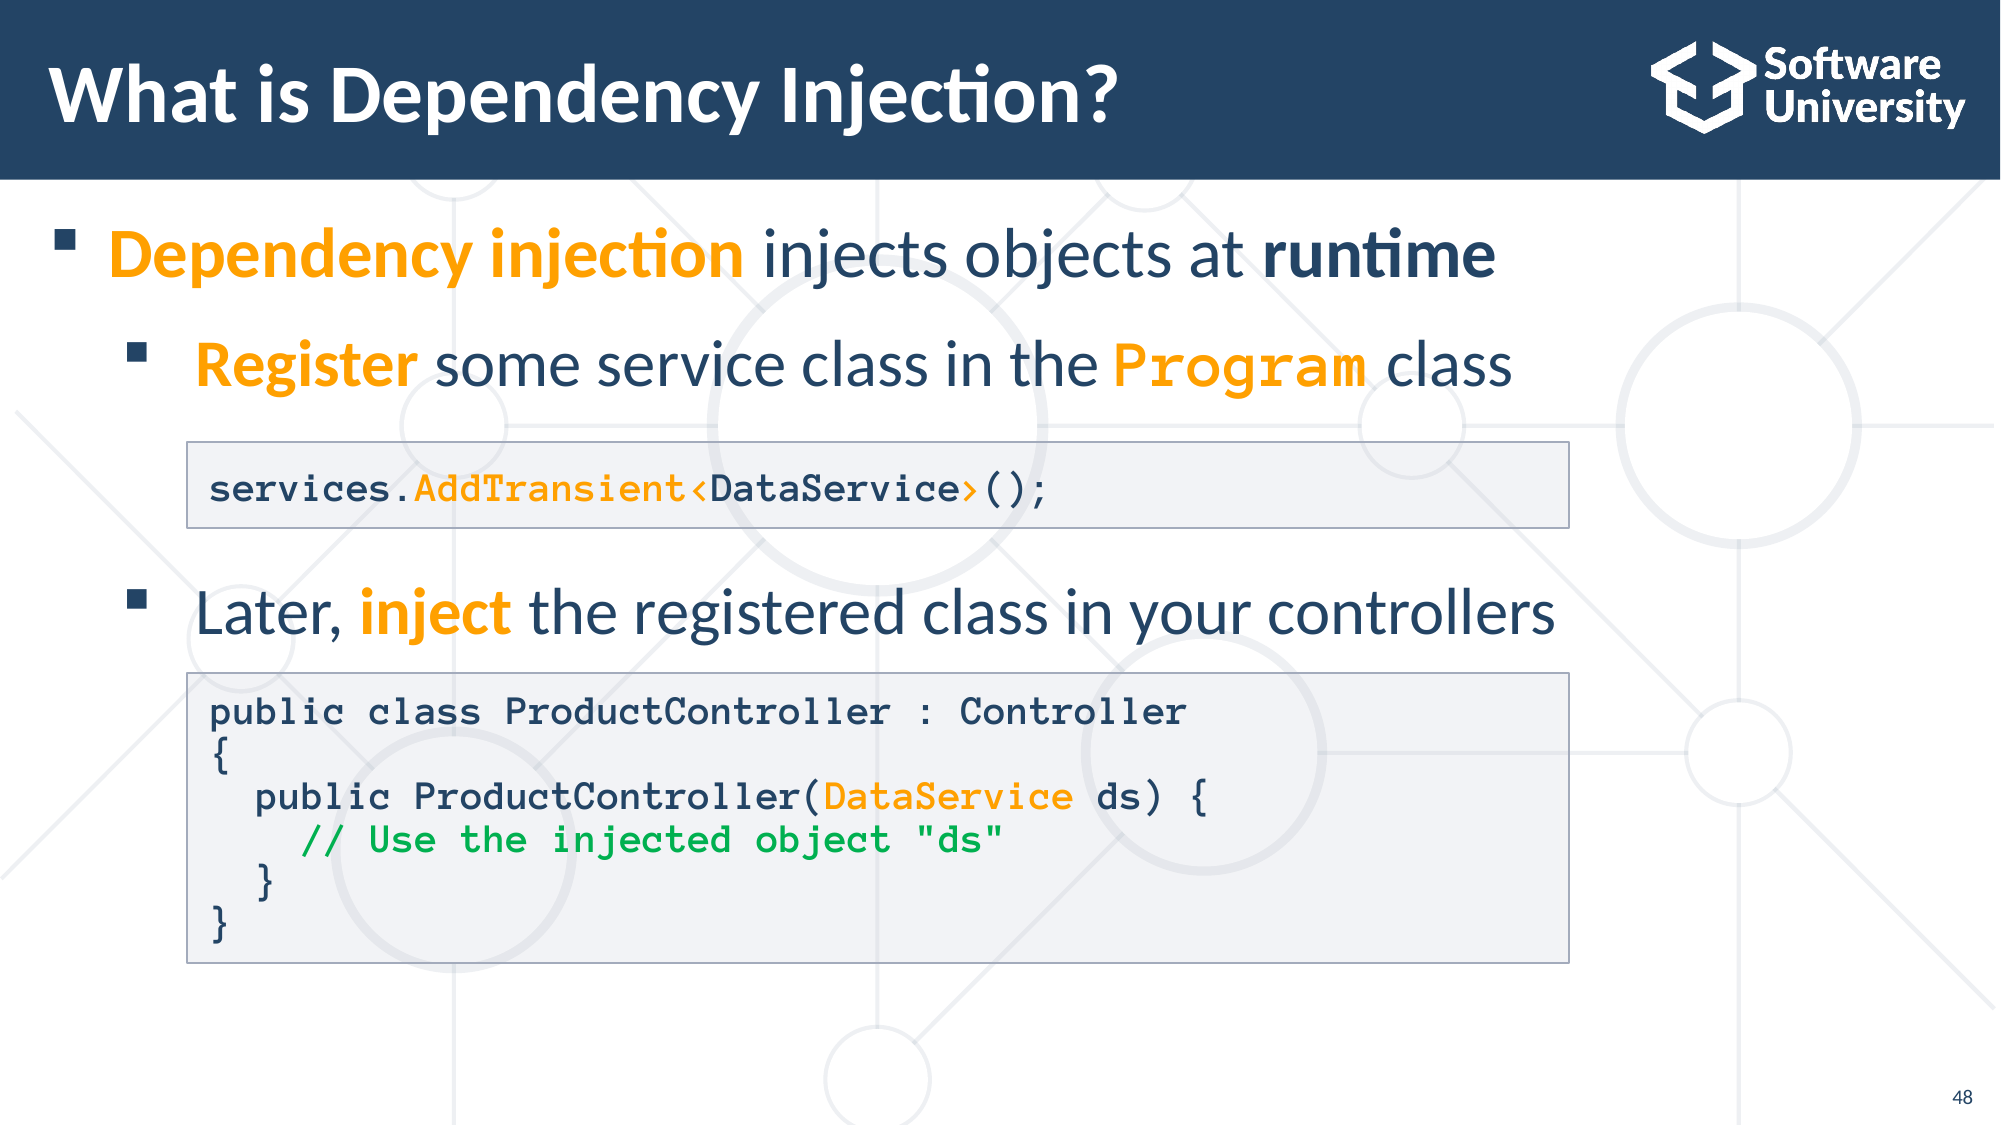

# What is Dependency Injection?
Dependency injection injects objects at runtime
 Register some service class in the Program class

 Later, inject the registered class in your controllers

services.AddTransient<DataService>();
public class ProductController : Controller
{
  public ProductController(DataService ds) {
    // Use the injected object "ds"
  }
}
48